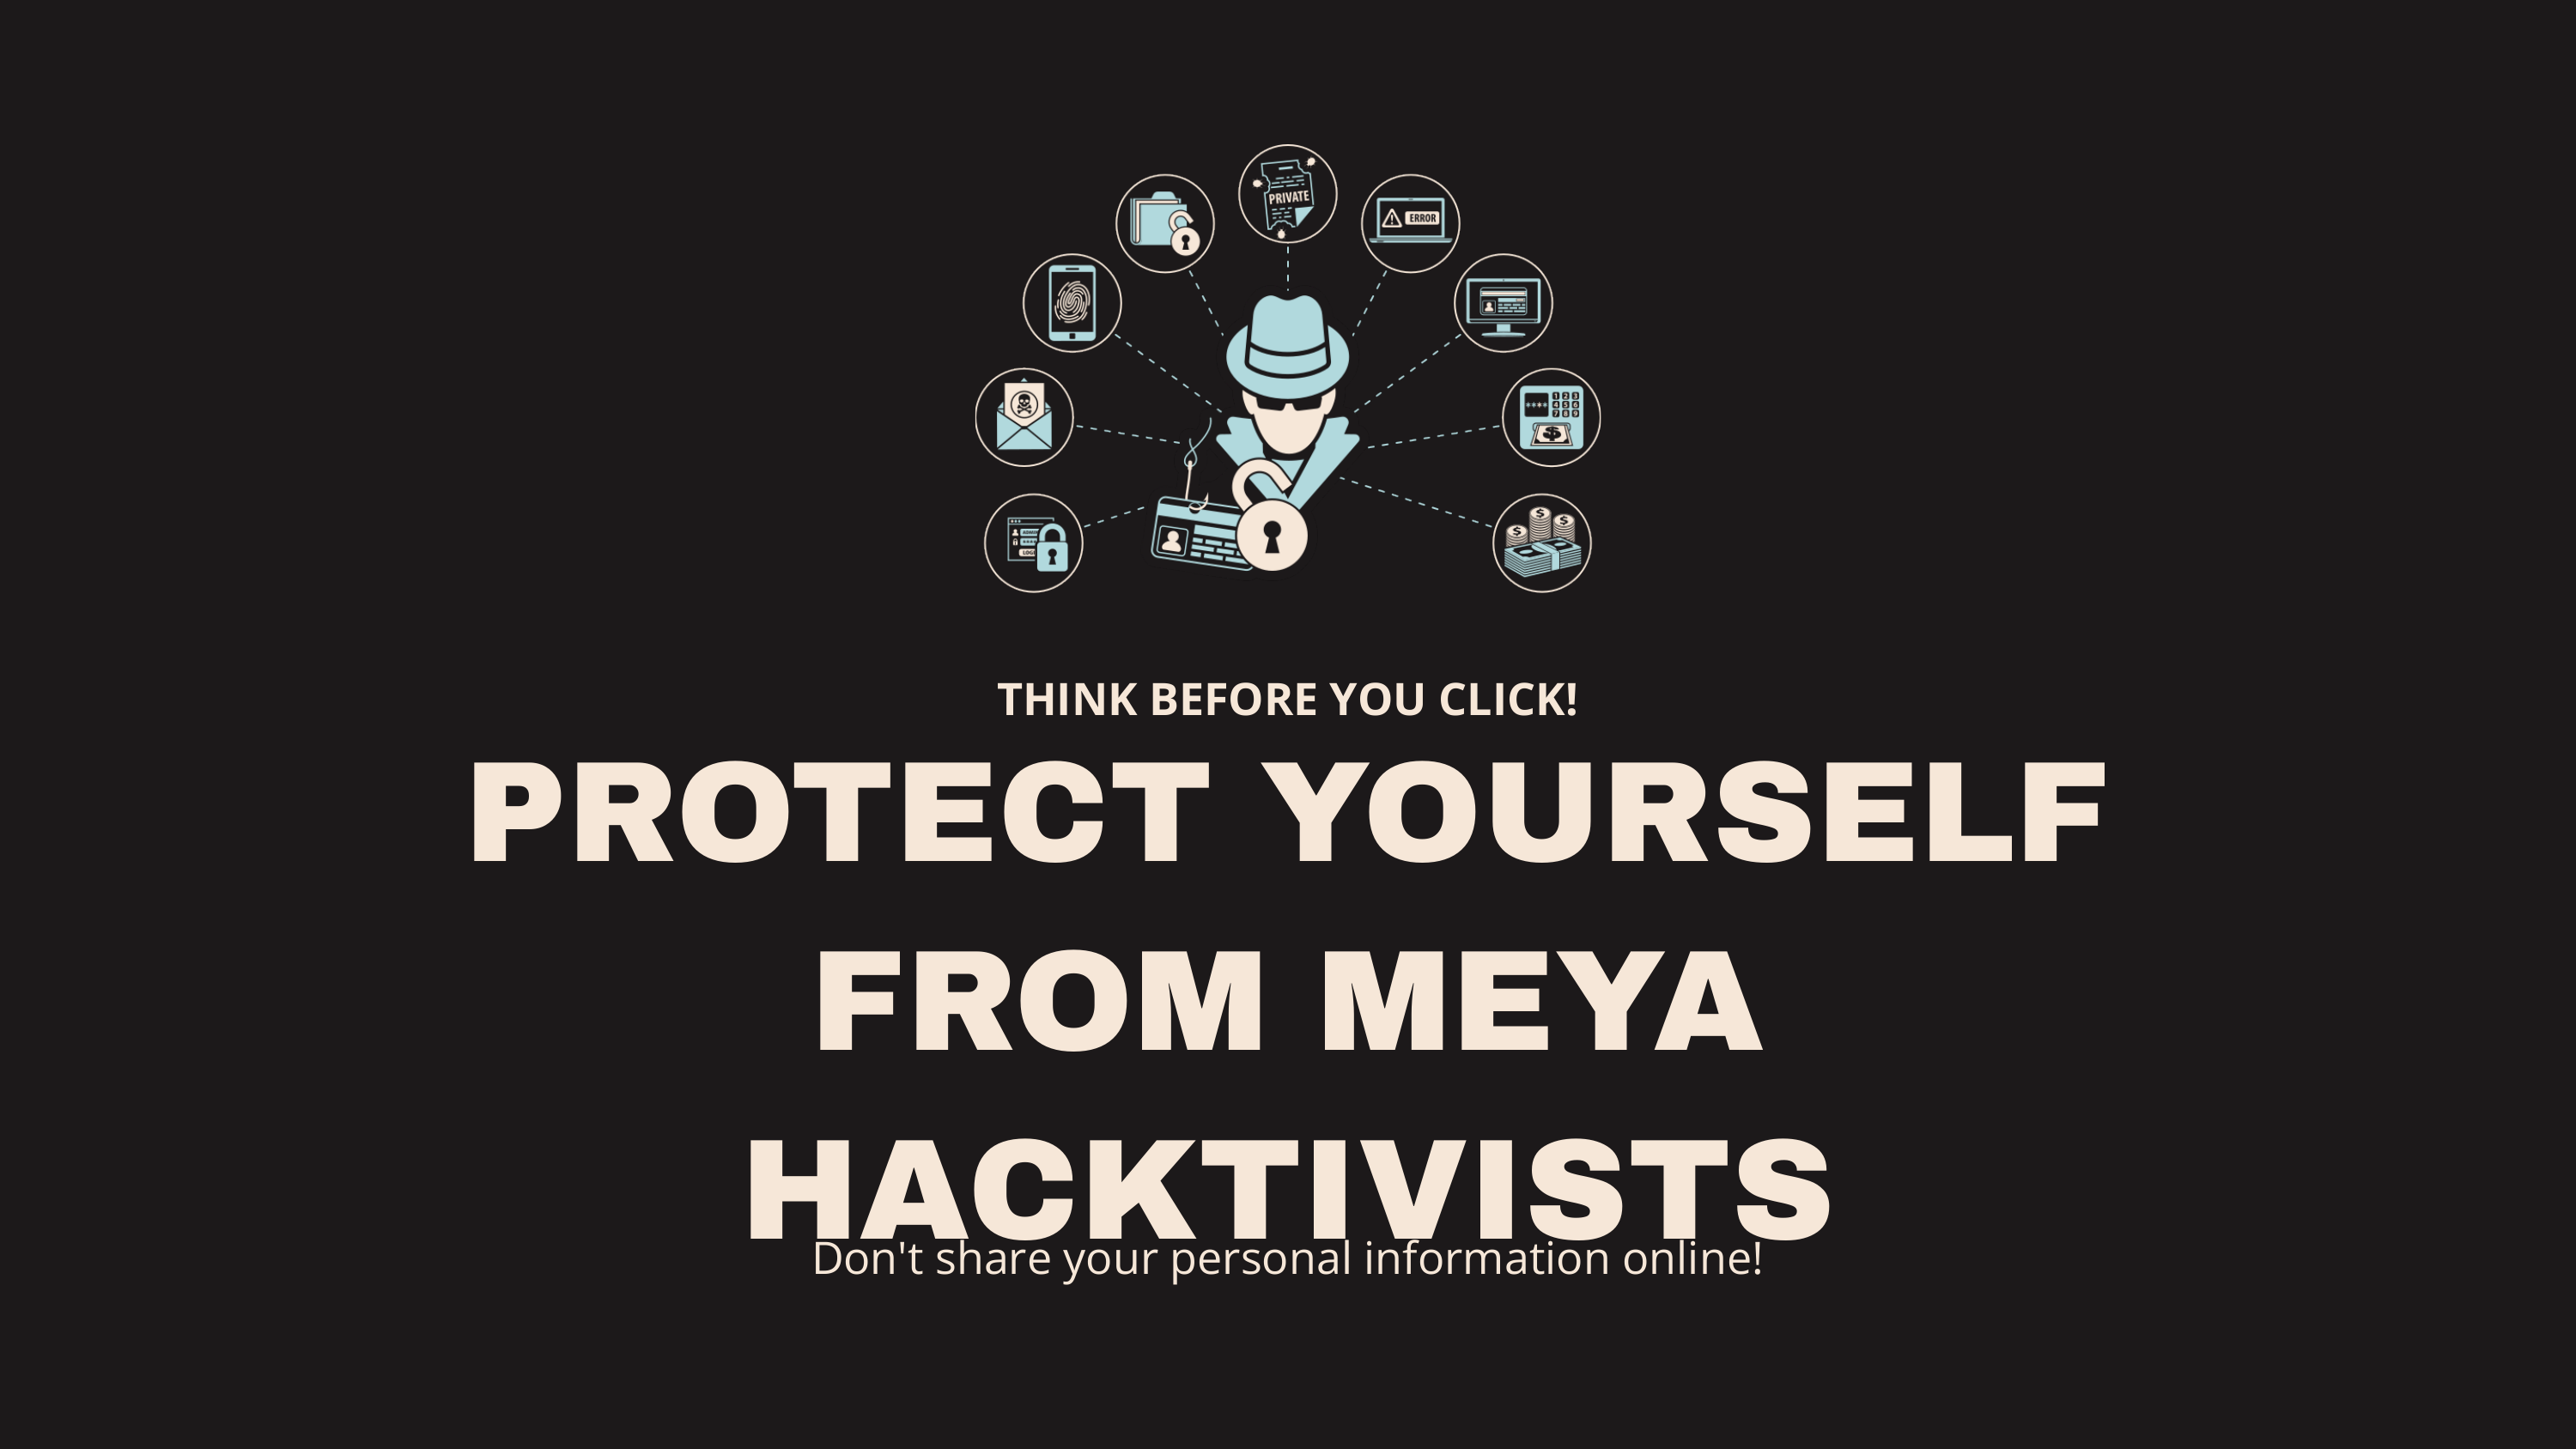

THINK BEFORE YOU CLICK!
PROTECT YOURSELF FROM MEYA HACKTIVISTS
Don't share your personal information online!